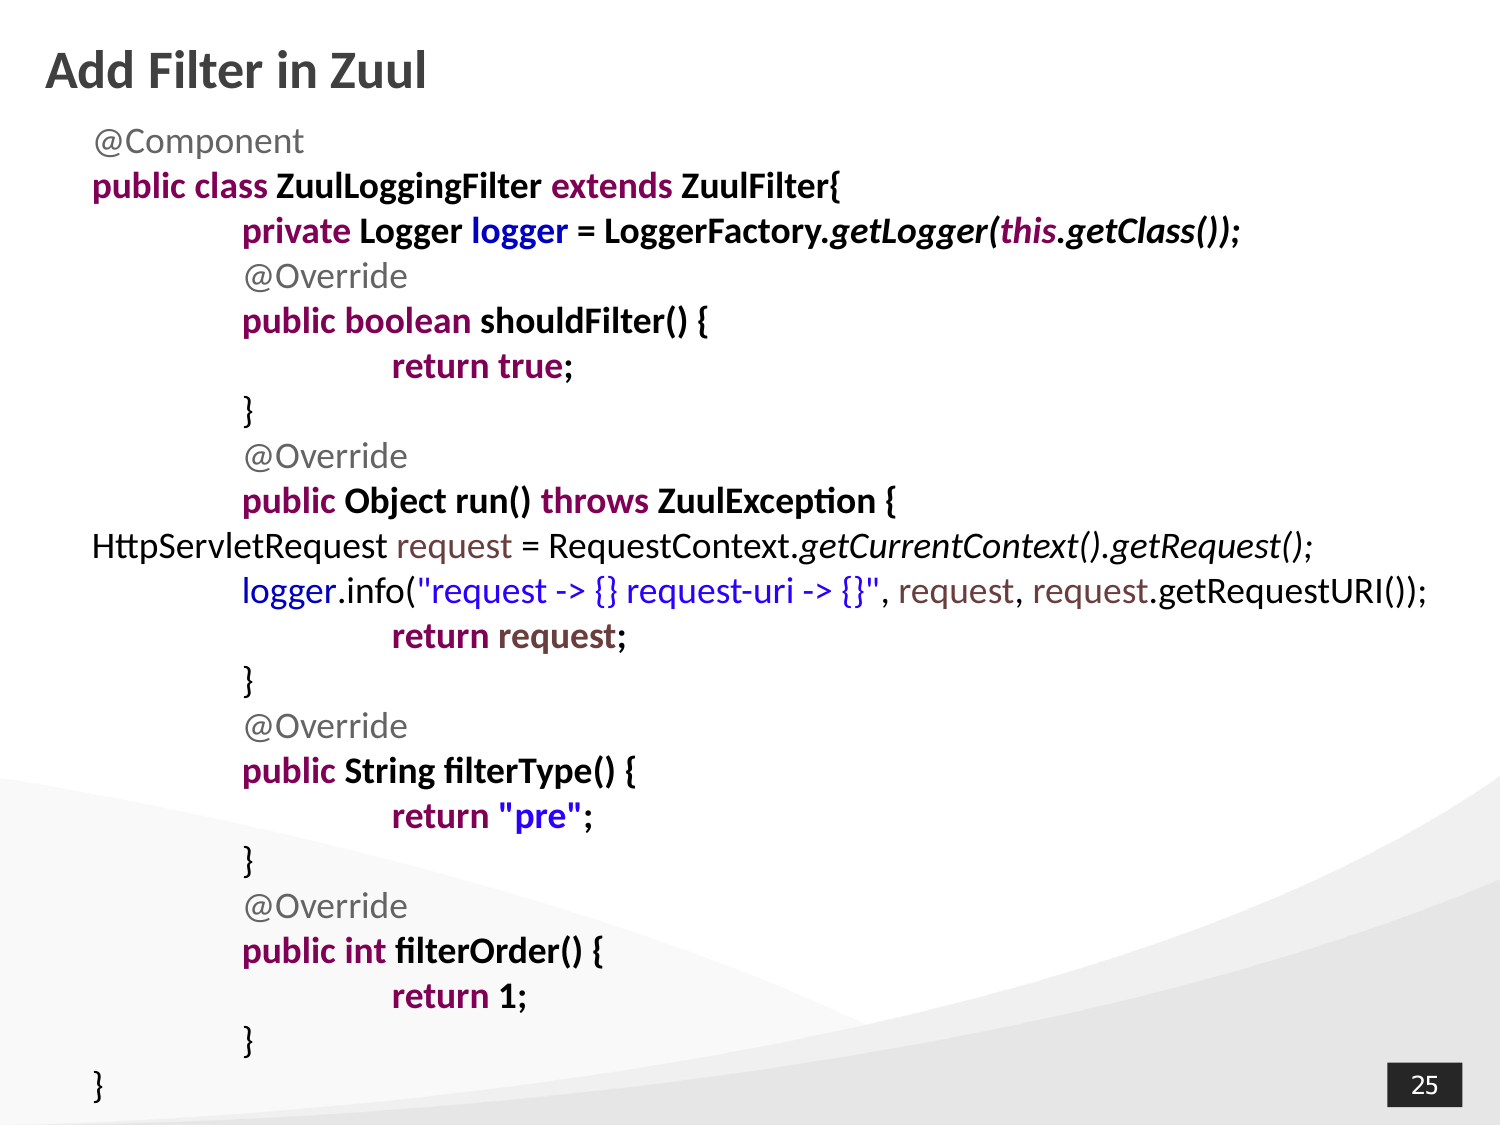

# Add Filter in Zuul
@Component
public class ZuulLoggingFilter extends ZuulFilter{
	private Logger logger = LoggerFactory.getLogger(this.getClass());
	@Override
	public boolean shouldFilter() {
		return true;
	}
	@Override
	public Object run() throws ZuulException {
HttpServletRequest request = RequestContext.getCurrentContext().getRequest();
	logger.info("request -> {} request-uri -> {}", request, request.getRequestURI());
		return request;
	}
	@Override
	public String filterType() {
		return "pre";
	}
	@Override
	public int filterOrder() {
		return 1;
	}
}